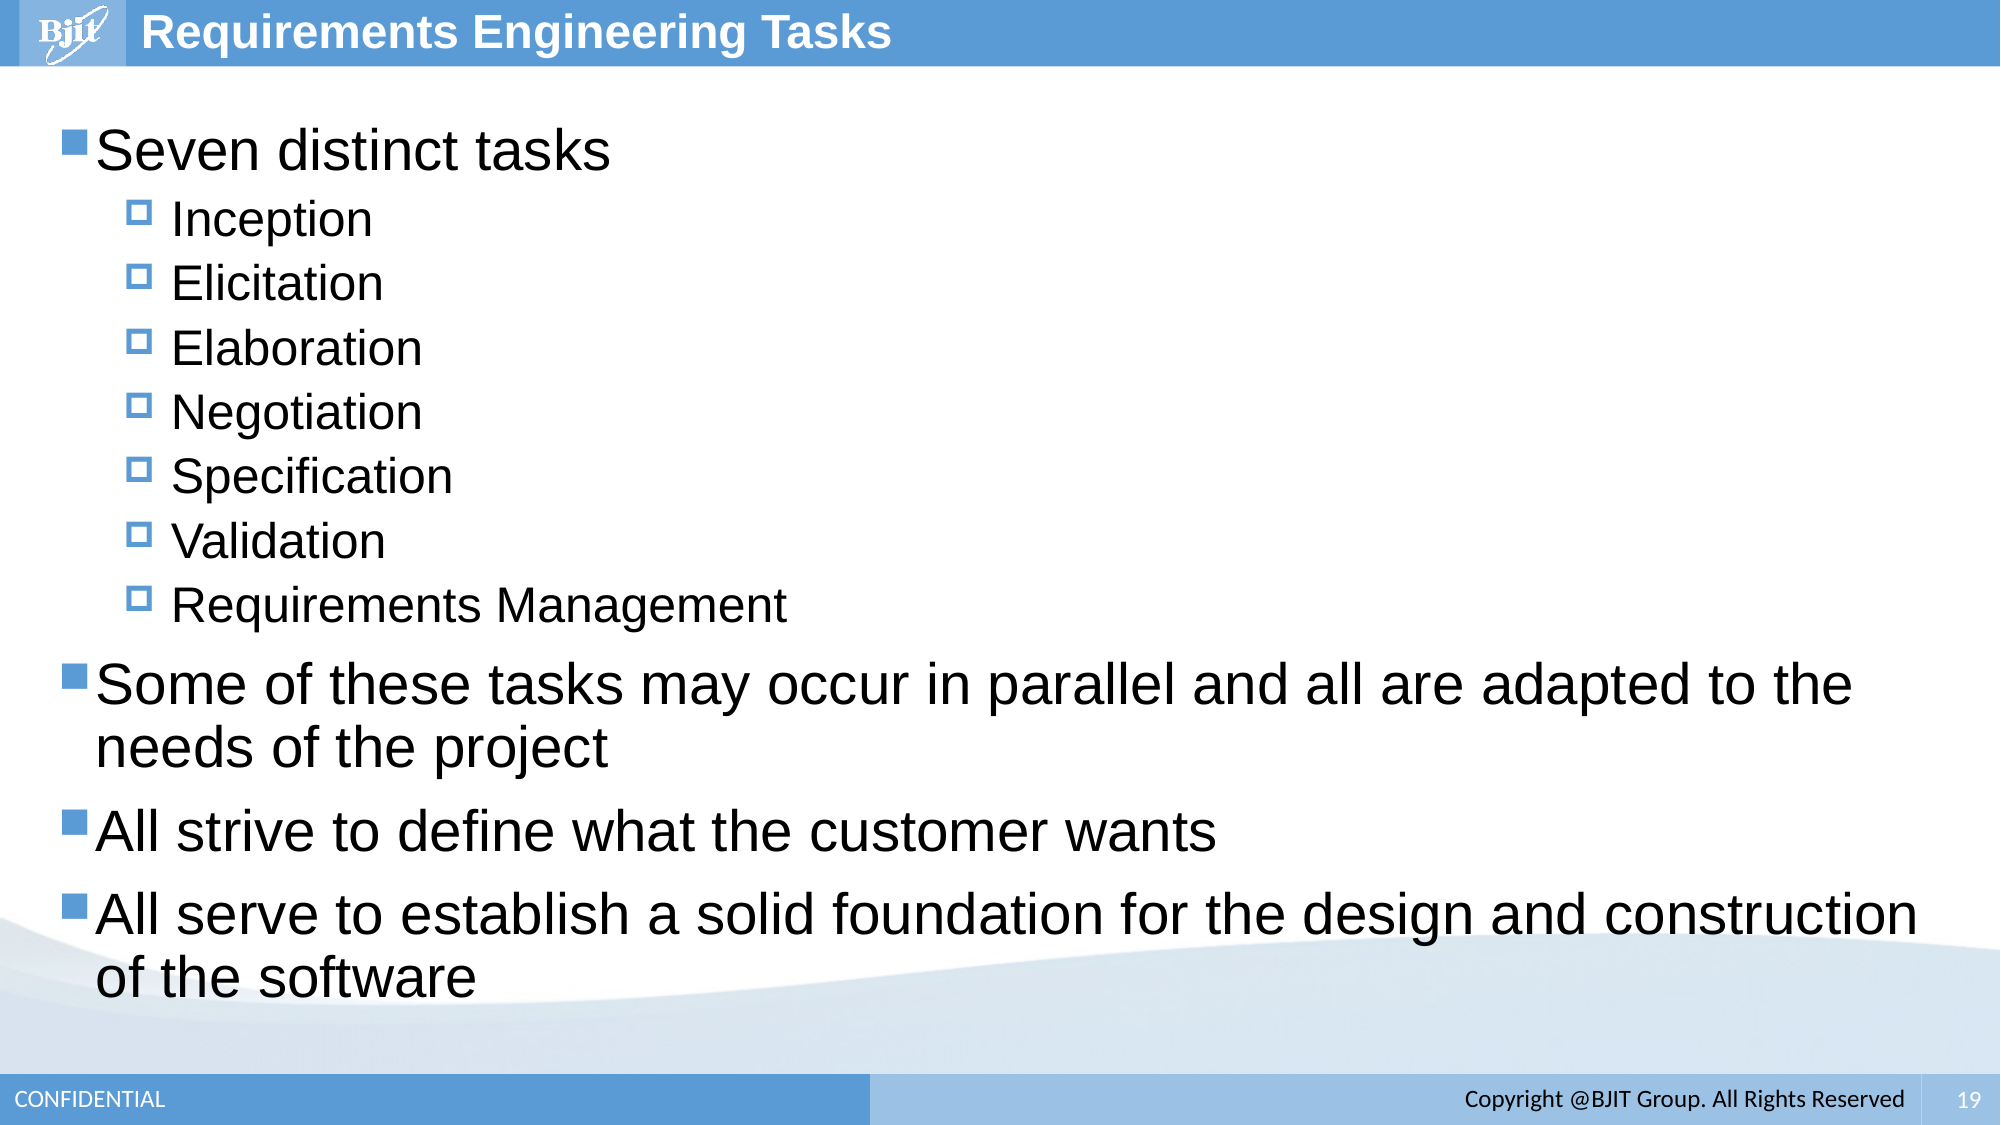

# Requirements Engineering Tasks
Seven distinct tasks
Inception
Elicitation
Elaboration
Negotiation
Specification
Validation
Requirements Management
Some of these tasks may occur in parallel and all are adapted to the needs of the project
All strive to define what the customer wants
All serve to establish a solid foundation for the design and construction of the software